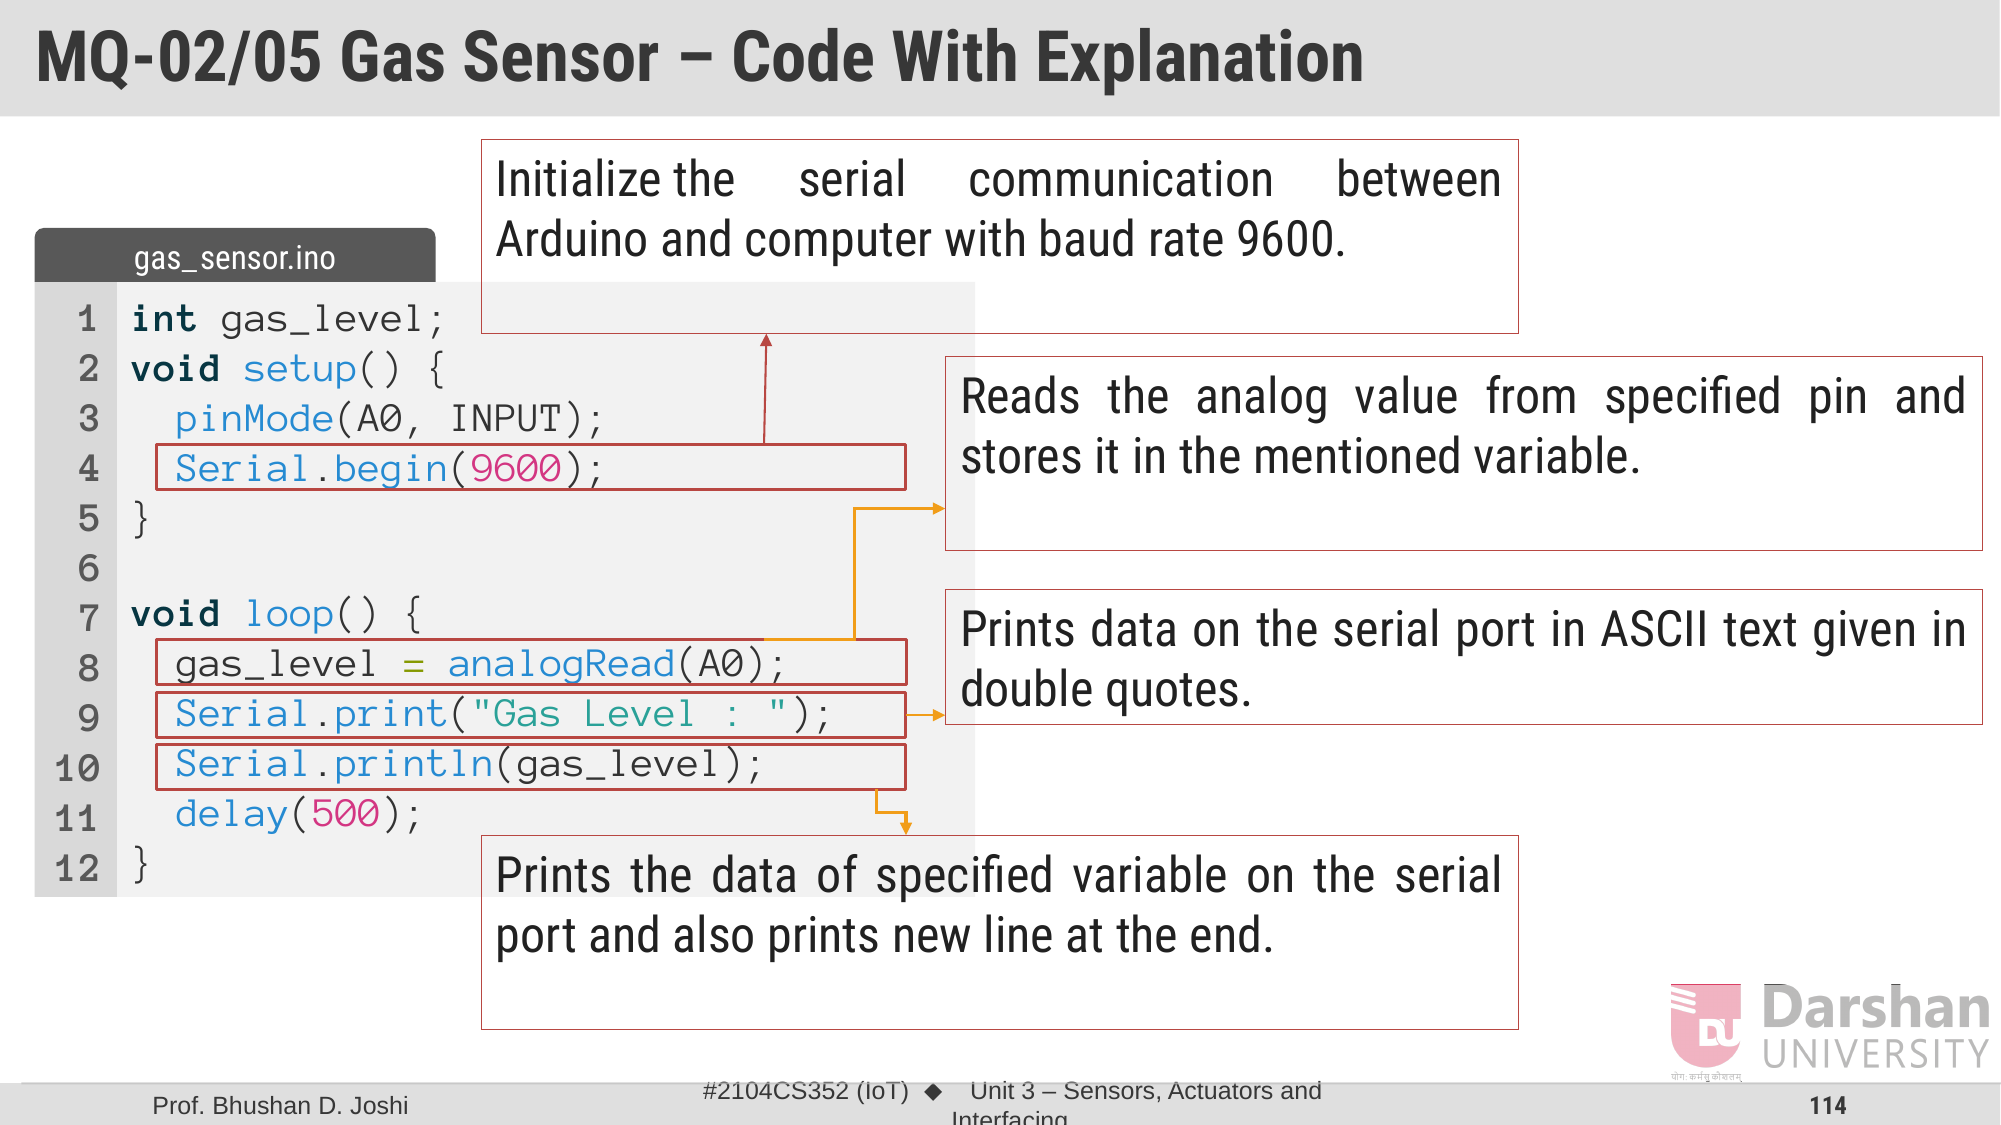

MQ-02/05 Gas Sensor – Code With Explanation
Initialize the serial communication between Arduino and computer with baud rate 9600.
gas_sensor.ino
1
2
3
4
5
6
7
8
9
10
11
12
int gas_level;
void setup() {
  pinMode(A0, INPUT);
  Serial.begin(9600);
}
void loop() {
  gas_level = analogRead(A0);
  Serial.print("Gas Level : ");
  Serial.println(gas_level);
  delay(500);
}
Reads the analog value from specified pin and stores it in the mentioned variable.

Prints data on the serial port in ASCII text given in double quotes.

Prints the data of specified variable on the serial port and also prints new line at the end.